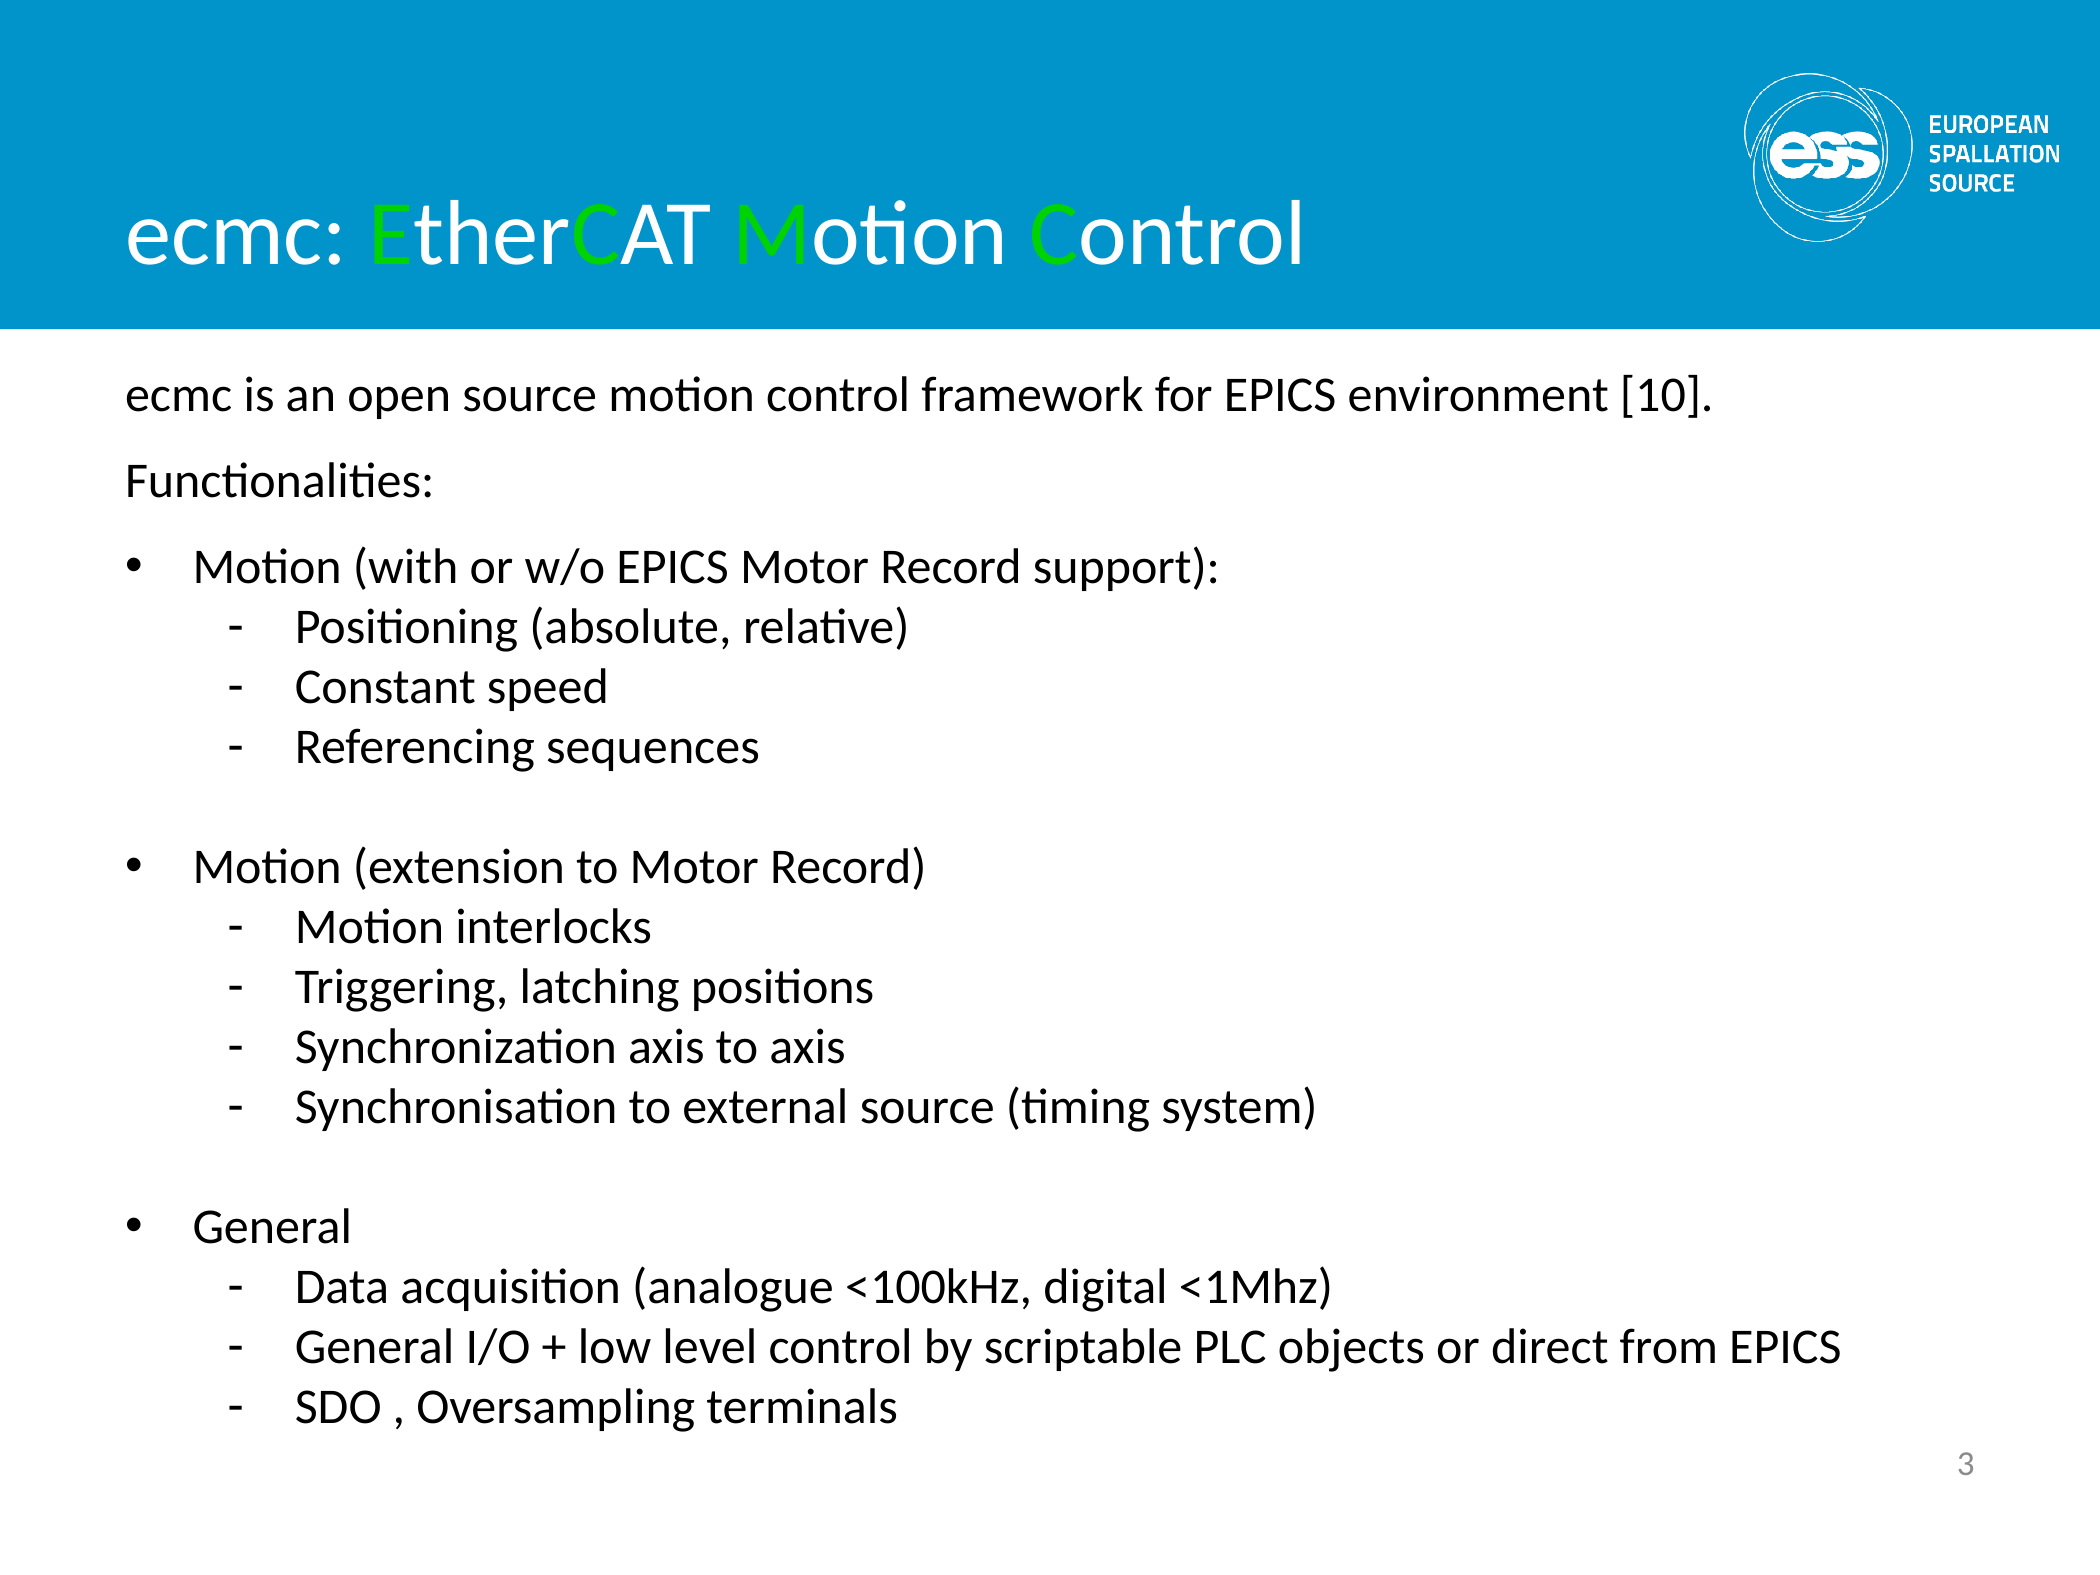

ecmc: EtherCAT Motion Control
ecmc is an open source motion control framework for EPICS environment [10].

Functionalities:

Motion (with or w/o EPICS Motor Record support):
Positioning (absolute, relative)
Constant speed
Referencing sequences

Motion (extension to Motor Record)
Motion interlocks
Triggering, latching positions
Synchronization axis to axis
Synchronisation to external source (timing system)

General
Data acquisition (analogue <100kHz, digital <1Mhz)
General I/O + low level control by scriptable PLC objects or direct from EPICS
SDO , Oversampling terminals

3